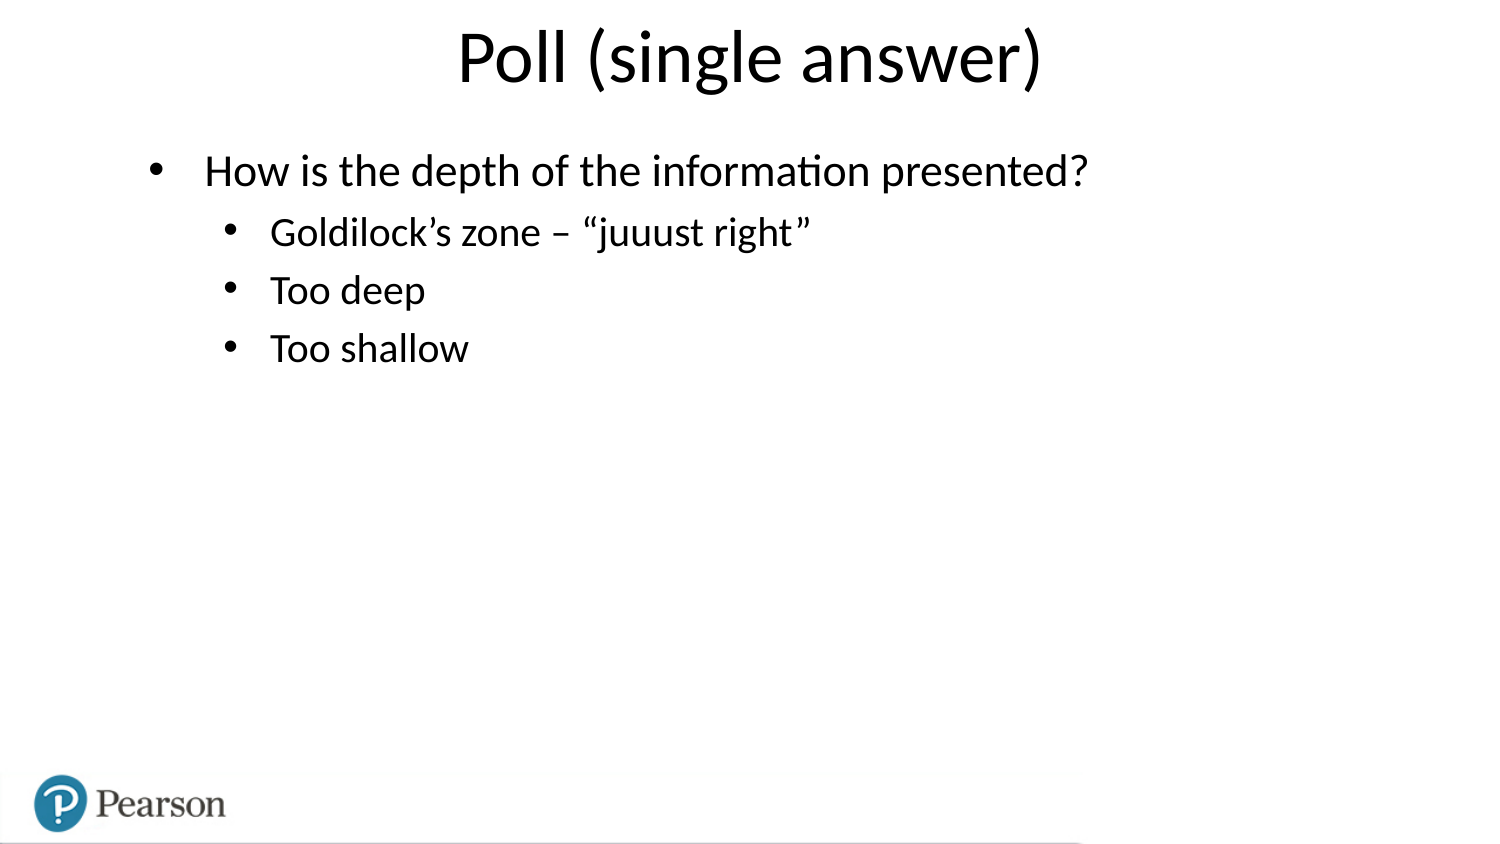

Poll (single answer)
How is the depth of the information presented?
Goldilock’s zone – “juuust right”
Too deep
Too shallow